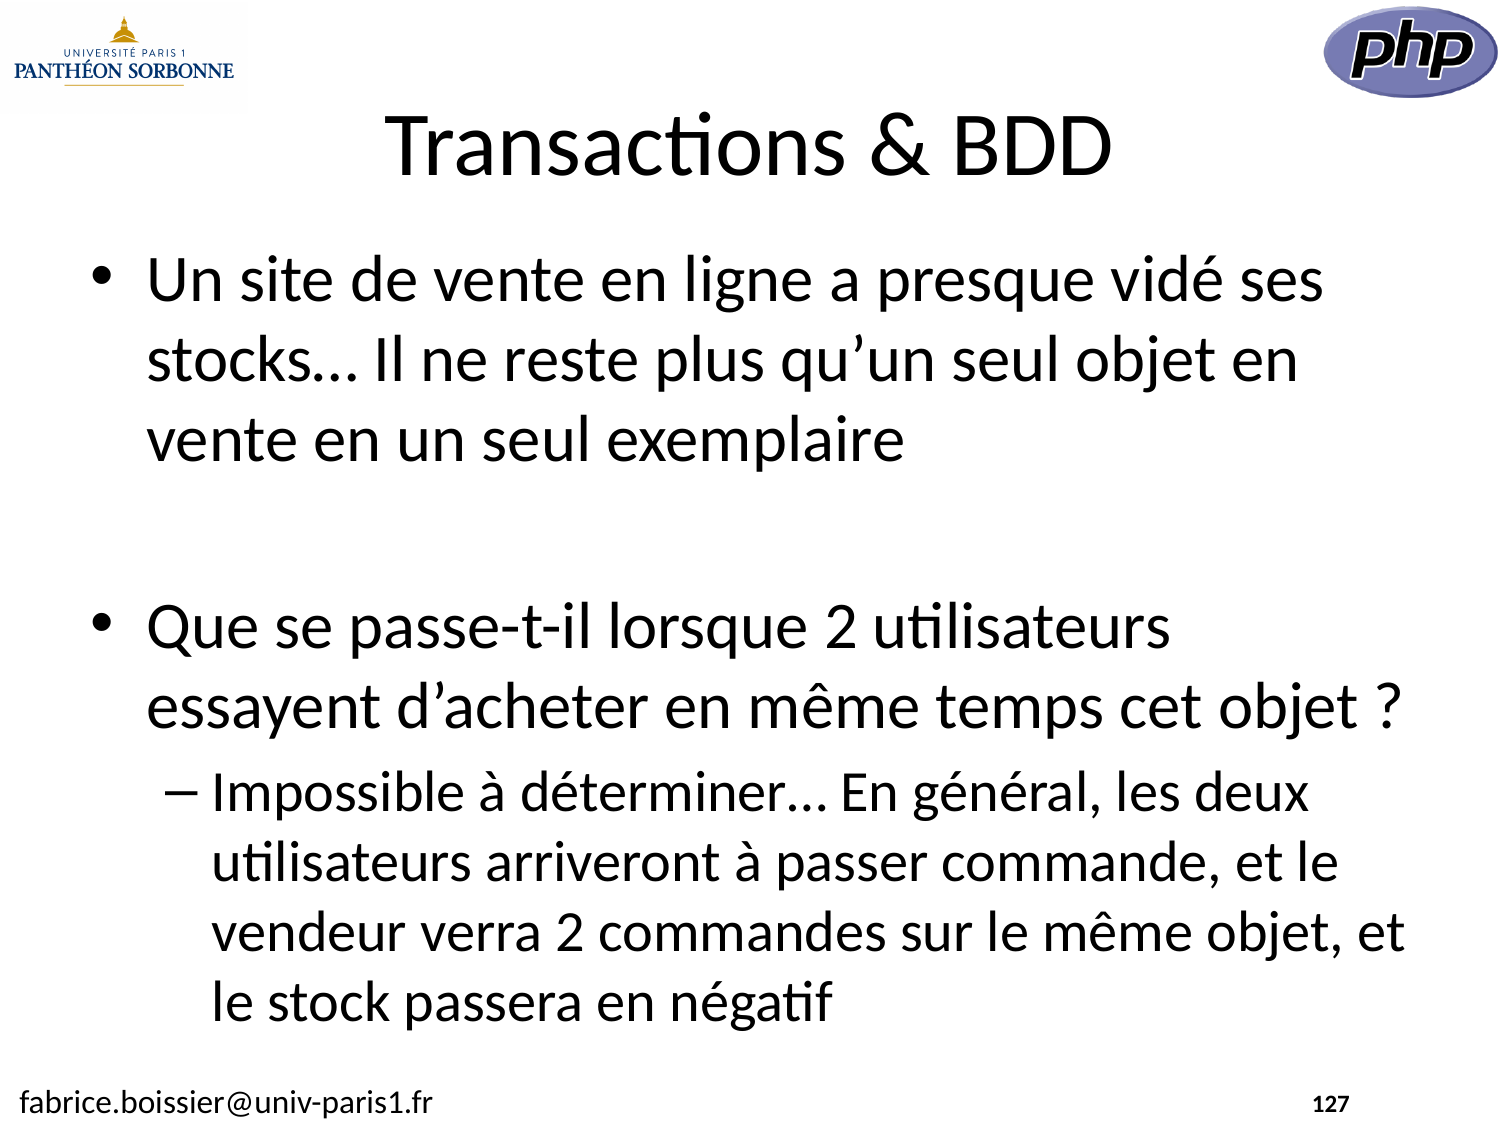

# Transactions & BDD
Un site de vente en ligne a presque vidé ses stocks… Il ne reste plus qu’un seul objet en vente en un seul exemplaire

Que se passe-t-il lorsque 2 utilisateurs essayent d’acheter en même temps cet objet ?
Impossible à déterminer… En général, les deux utilisateurs arriveront à passer commande, et le vendeur verra 2 commandes sur le même objet, et le stock passera en négatif
127